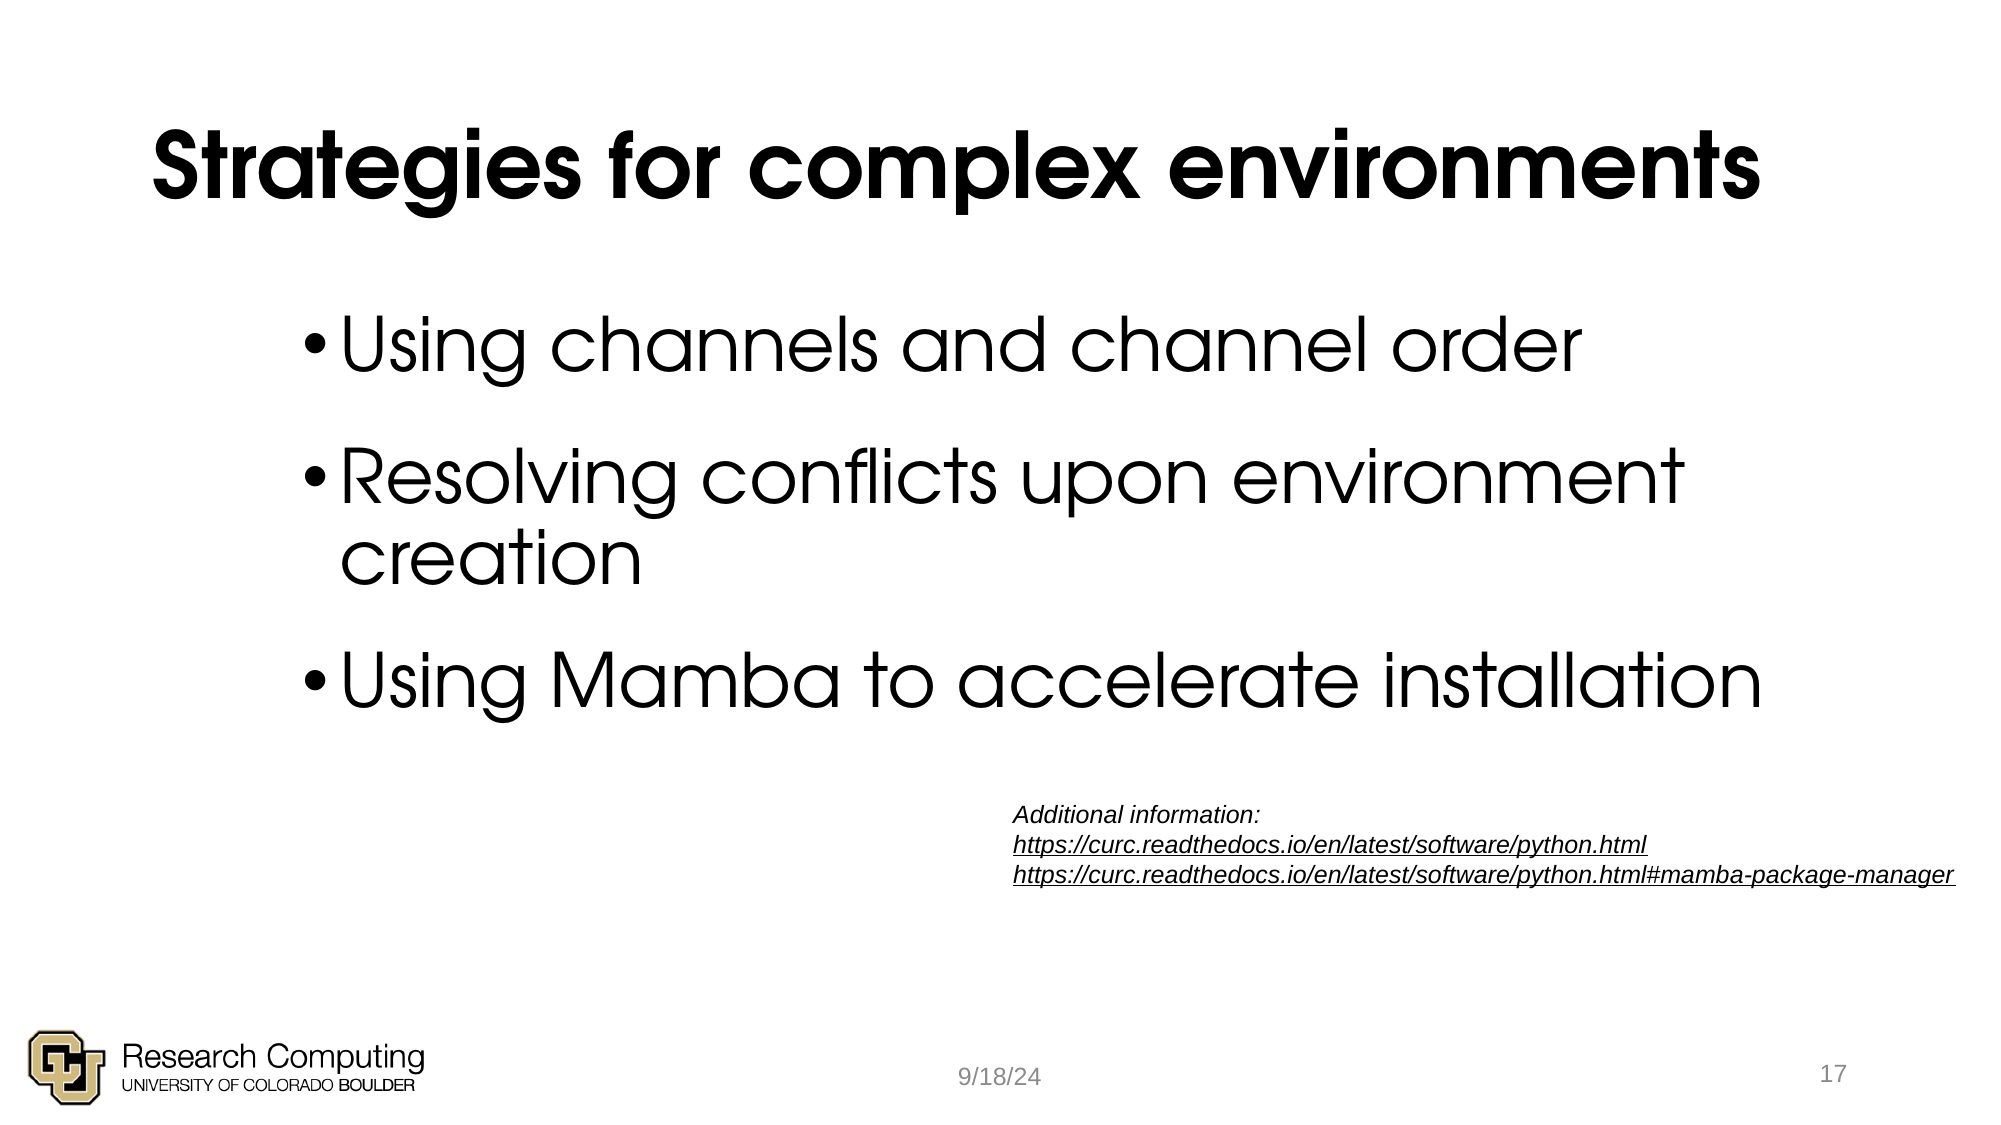

# Strategies for complex environments
Using channels and channel order

Resolving conflicts upon environment creation

Using Mamba to accelerate installation

Additional information:
https://curc.readthedocs.io/en/latest/software/python.html
https://curc.readthedocs.io/en/latest/software/python.html#mamba-package-manager
17
9/18/24